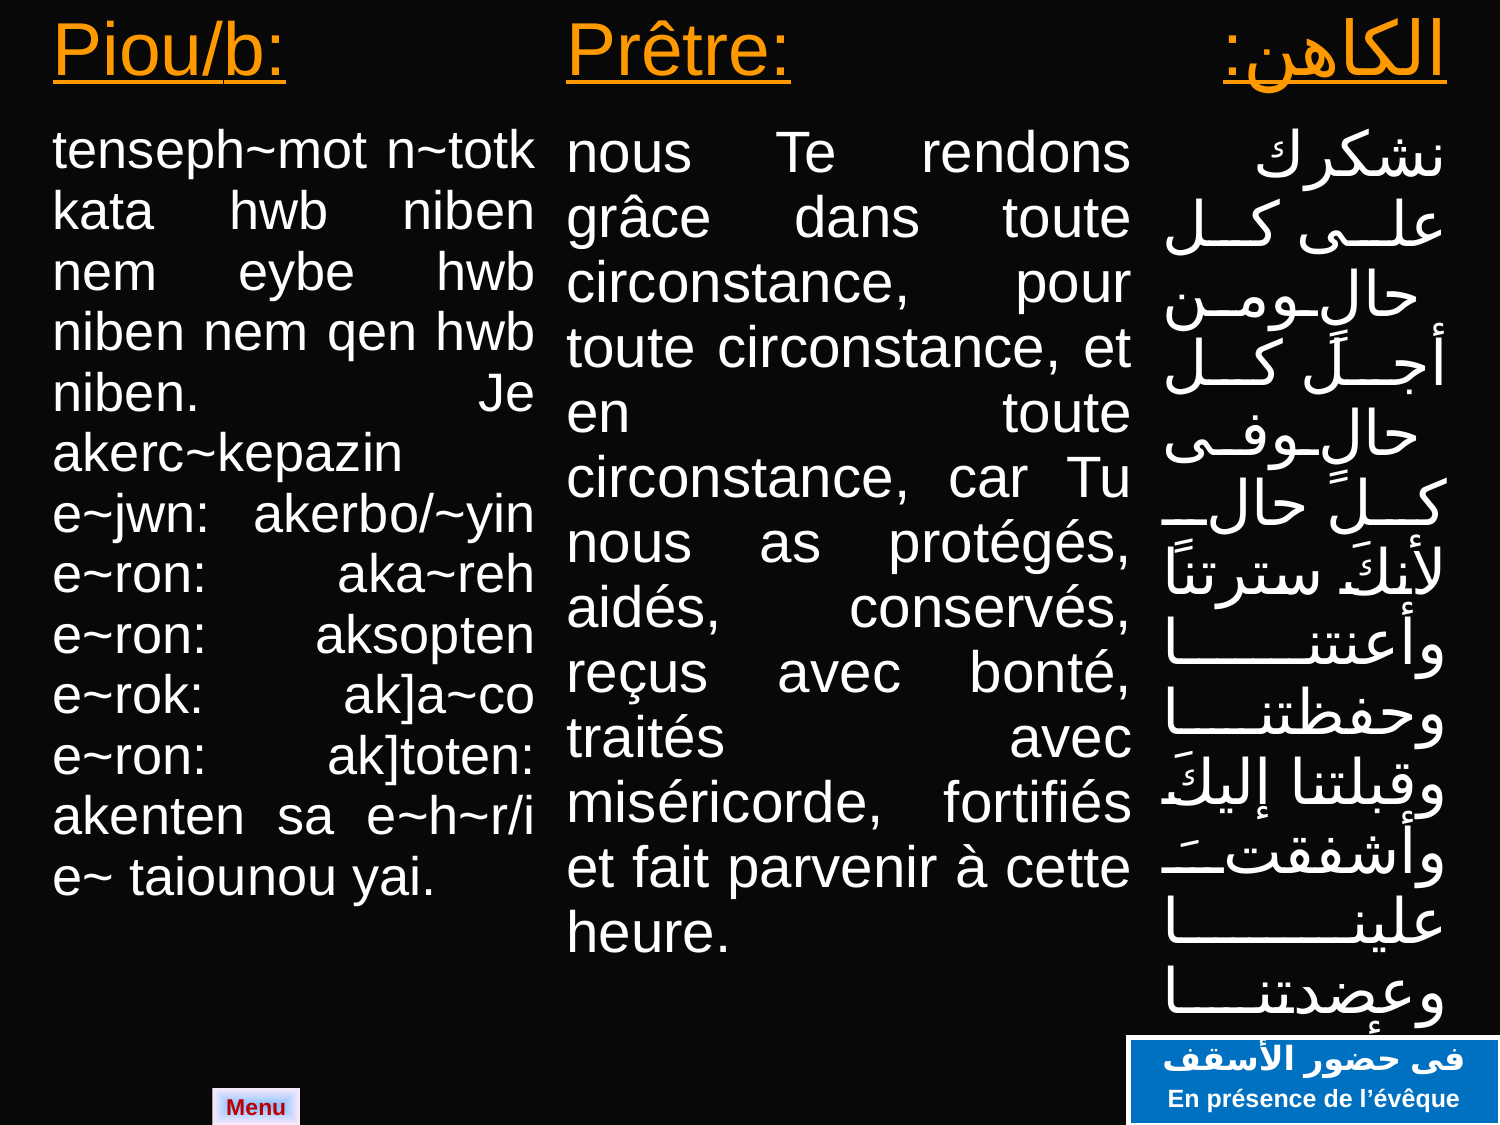

| Piou/b: | Prêtre: | الكاهن: |
| --- | --- | --- |
| tenseph~mot n~totk kata hwb niben nem eybe hwb niben nem qen hwb niben. Je akerc~kepazin e~jwn: akerbo/~yin e~ron: aka~reh e~ron: aksopten e~rok: ak]a~co e~ron: ak]toten: akenten sa e~h~r/i e~ taiounou yai. | nous Te rendons grâce dans toute circonstance, pour toute circonstance, et en toute circonstance, car Tu nous as protégés, aidés, conservés, reçus avec bonté, traités avec miséricorde, fortifiés et fait parvenir à cette heure. | نشكرك على كل حالٍ ومن أجل كل حالٍ وفى كل حالٍ لأنكَ سترتنا وأعنتنا وحفظتنا وقبلتنا إليكَ وأشفقتَ علينا وعضدتنا وأتيتَ بنا إلى هذه السـاعة. |
فى حضور الأسقف
En présence de l’évêque
Menu